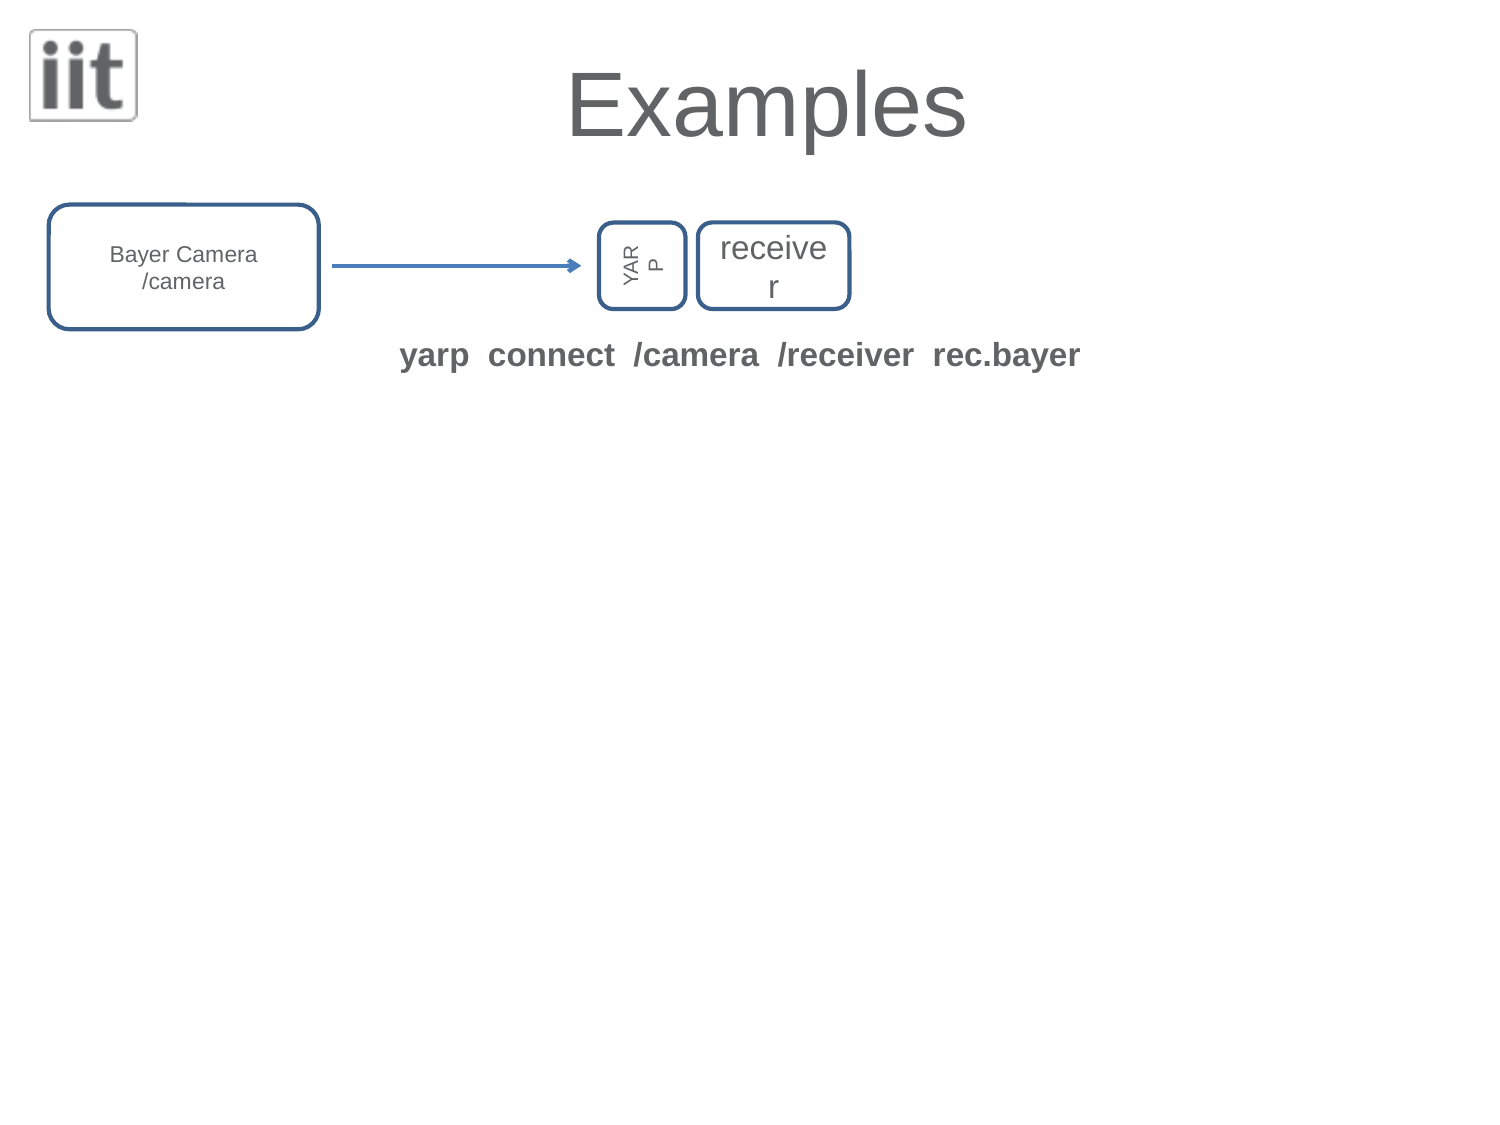

# Examples
Bayer Camera
/camera
YARP
receiver
yarp  connect  /camera  /receiver  rec.bayer